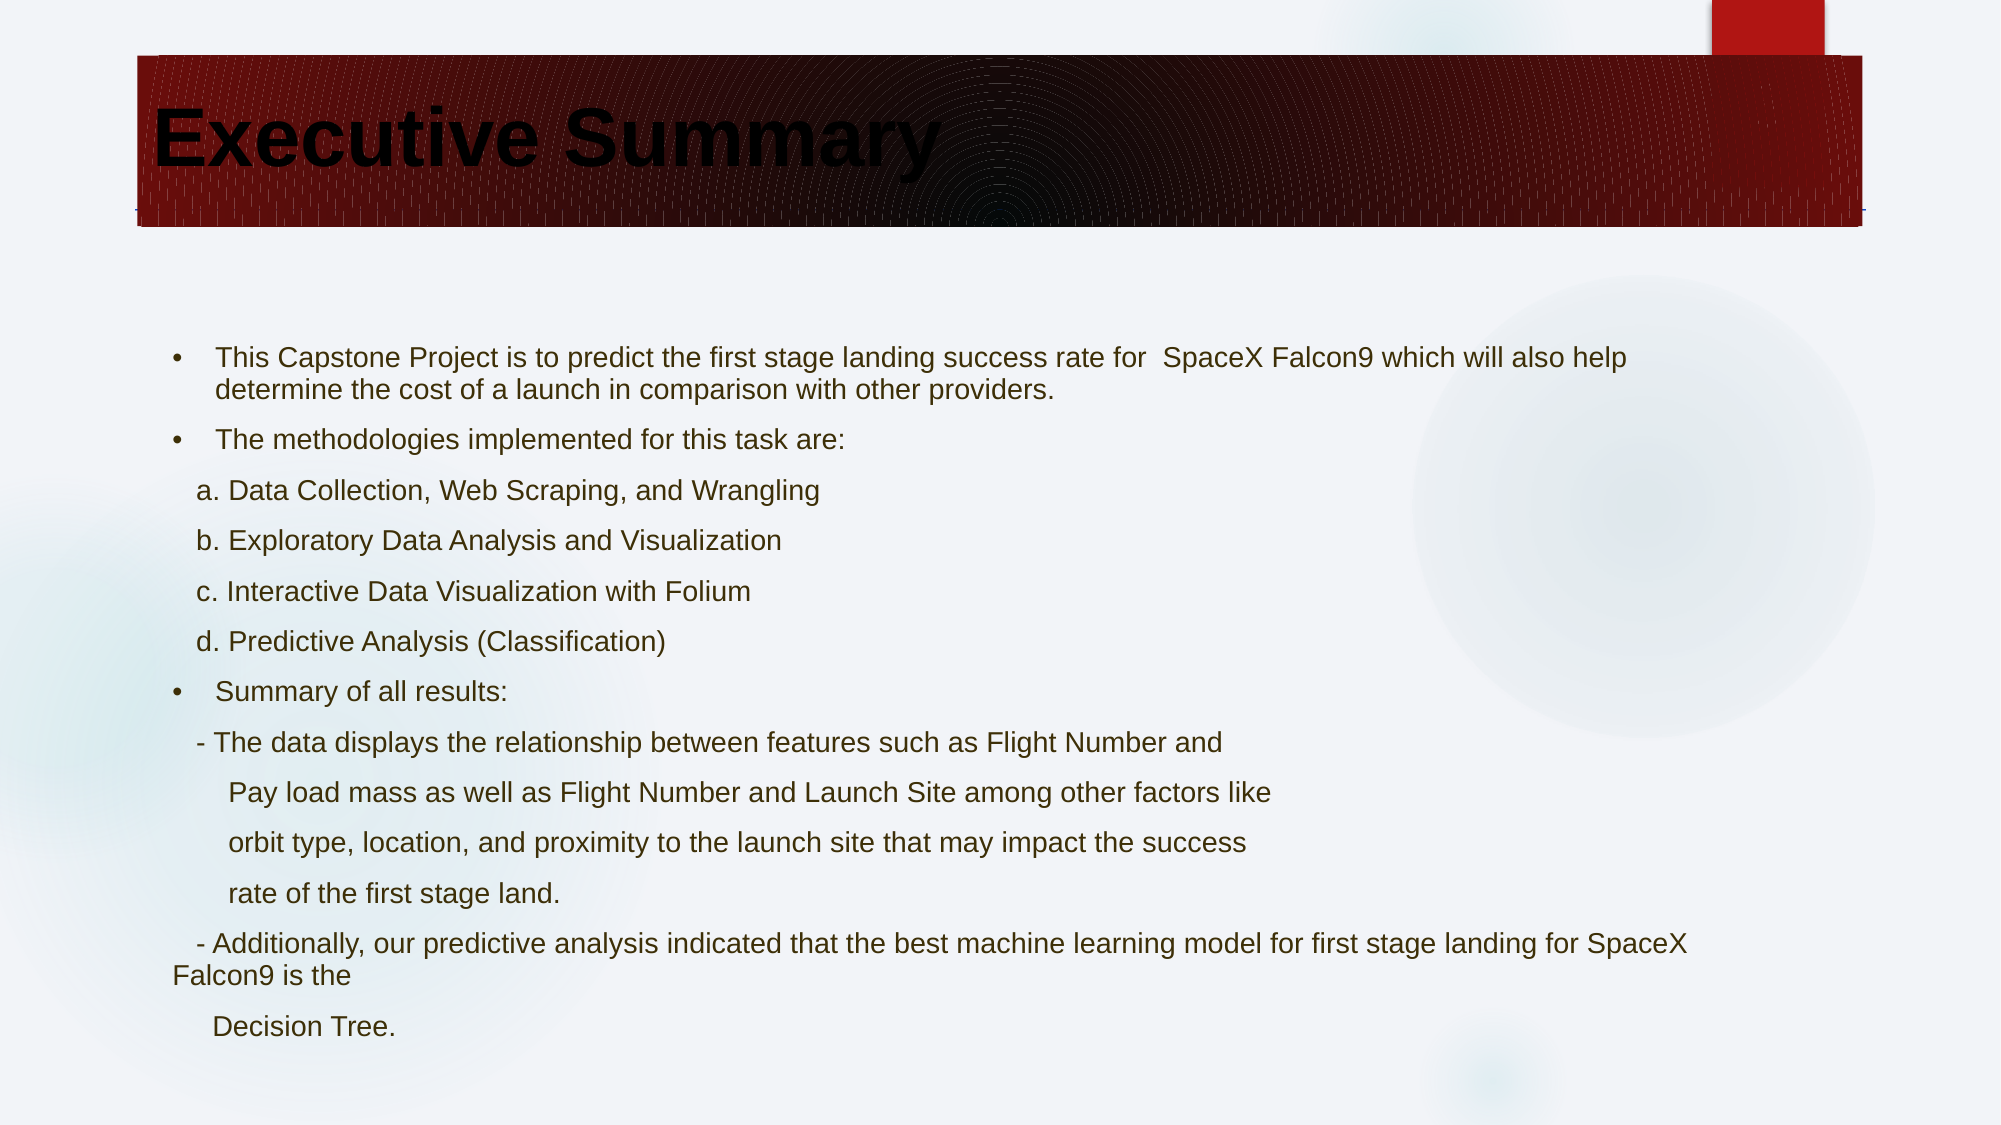

3
Executive Summary
This Capstone Project is to predict the first stage landing success rate for  SpaceX Falcon9 which will also help determine the cost of a launch in comparison with other providers.
The methodologies implemented for this task are:
   a. Data Collection, Web Scraping, and Wrangling
   b. Exploratory Data Analysis and Visualization
   c. Interactive Data Visualization with Folium
   d. Predictive Analysis (Classification)
Summary of all results:
   - The data displays the relationship between features such as Flight Number and
       Pay load mass as well as Flight Number and Launch Site among other factors like
       orbit type, location, and proximity to the launch site that may impact the success
       rate of the first stage land.
   - Additionally, our predictive analysis indicated that the best machine learning model for first stage landing for SpaceX Falcon9 is the
     Decision Tree.